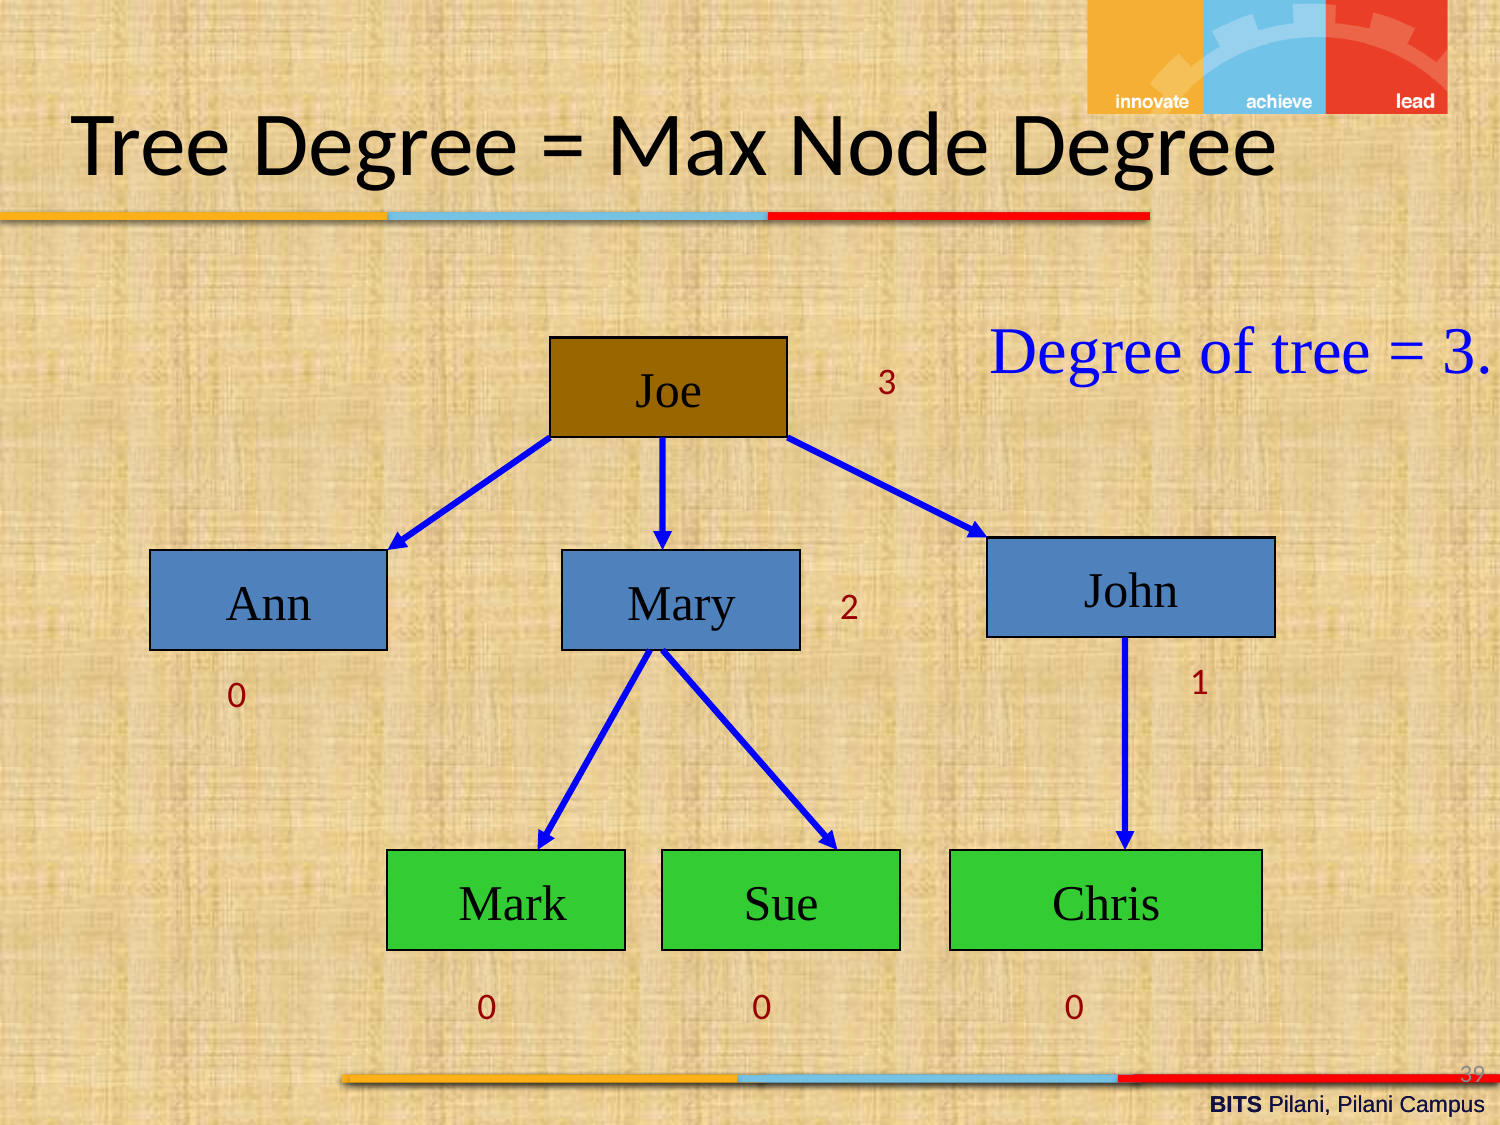

Tree Degree = Max Node Degree
Degree of tree = 3.
Joe
3

John
Ann
Mary
2

1
0
 Mark
Sue
Chris
0
0
0
39